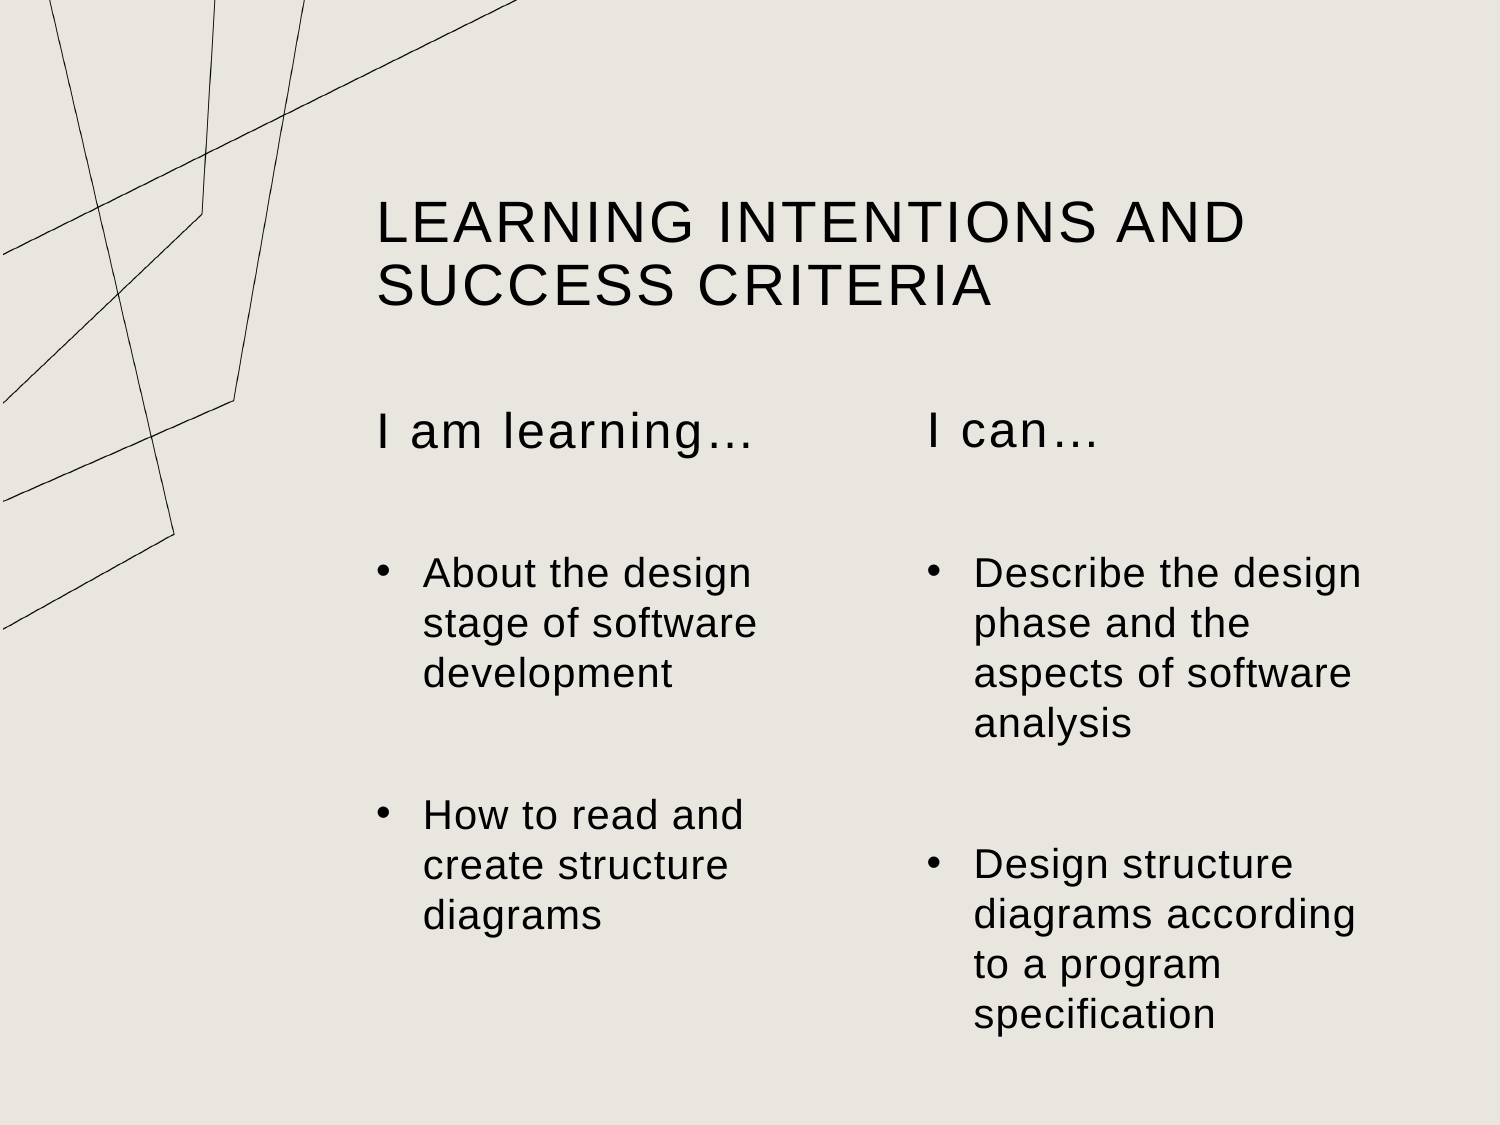

# Learning intentions and success criteria
I can…
I am learning…
About the design stage of software development

How to read and create structure diagrams
Describe the design phase and the aspects of software analysis

Design structure diagrams according to a program specification